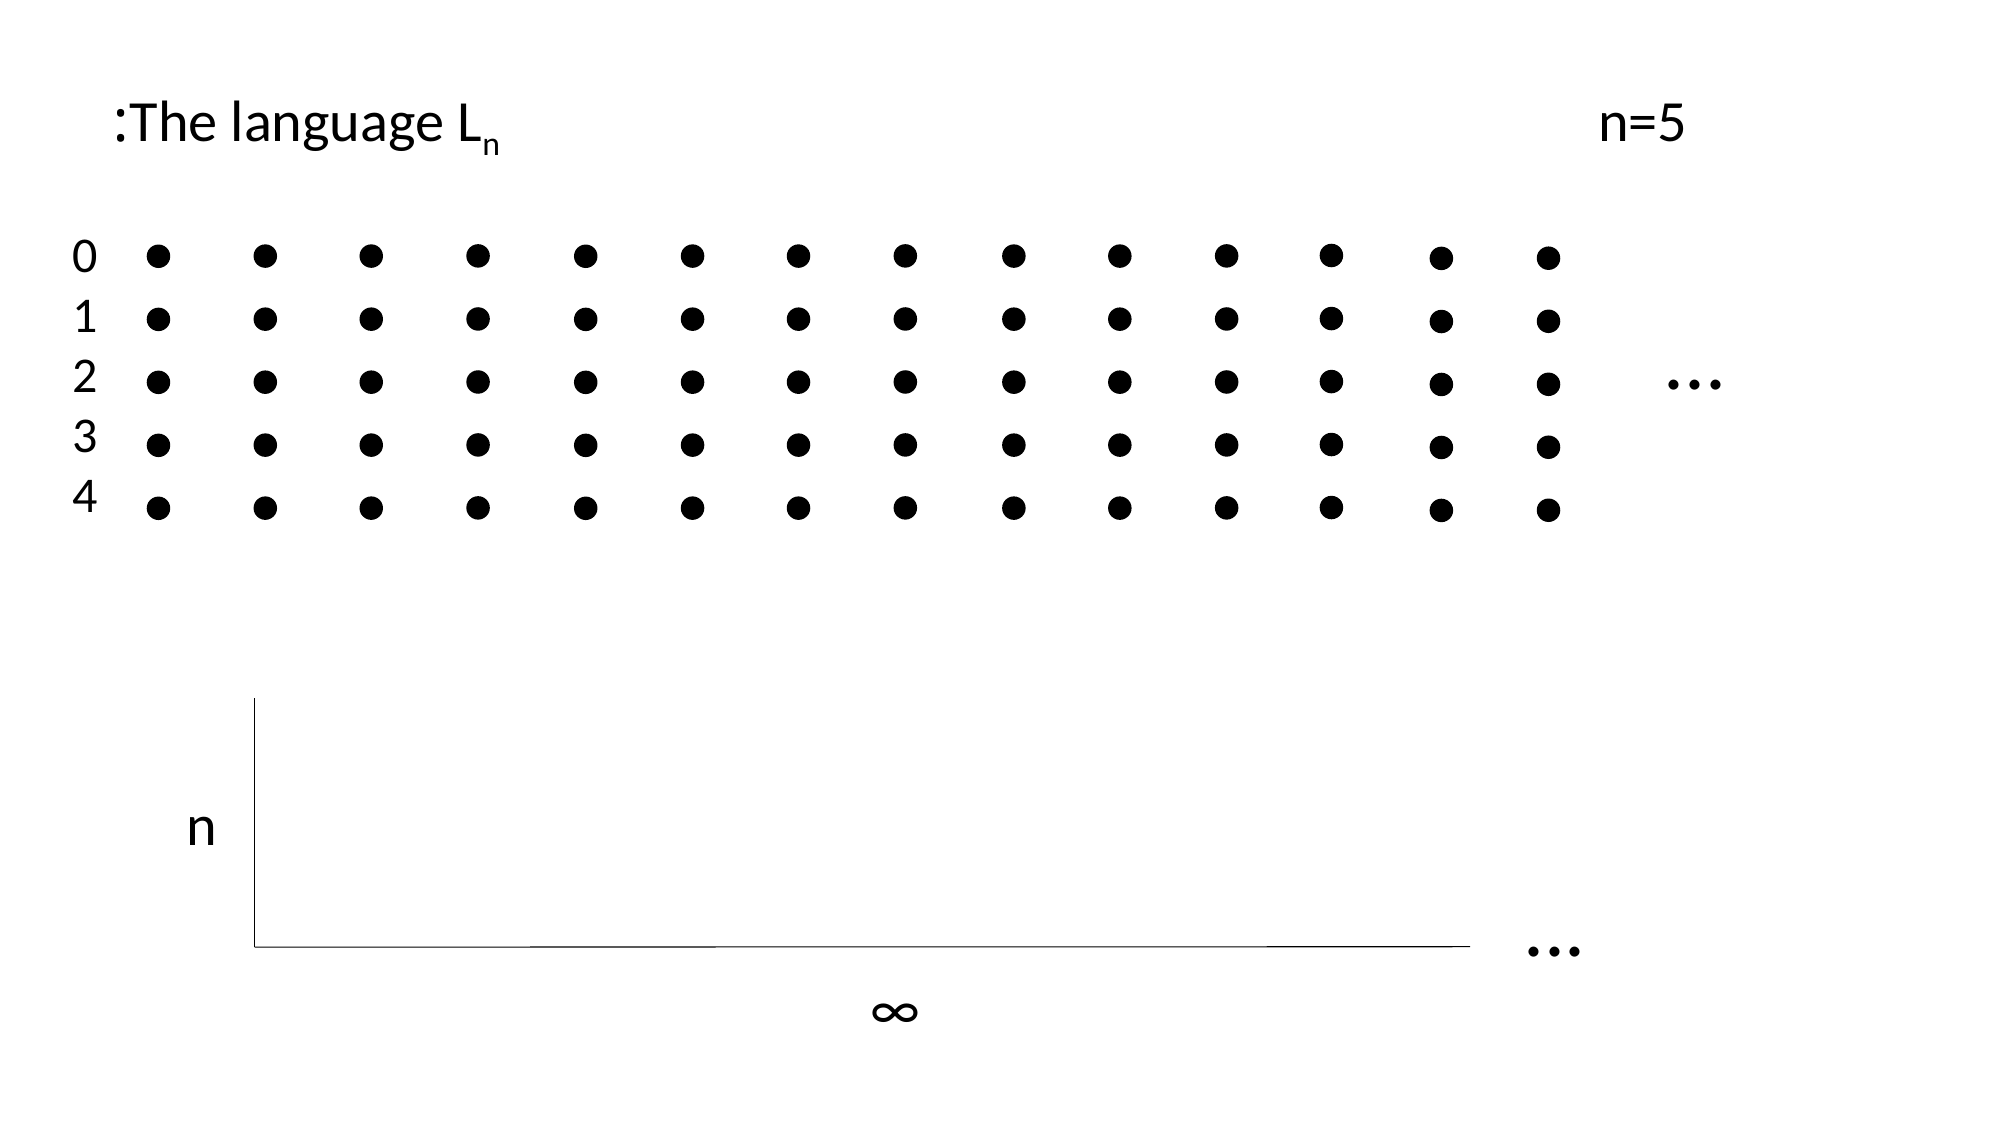

The language Ln:
n=5
0

1
   2

3

4

...

n
...
∞